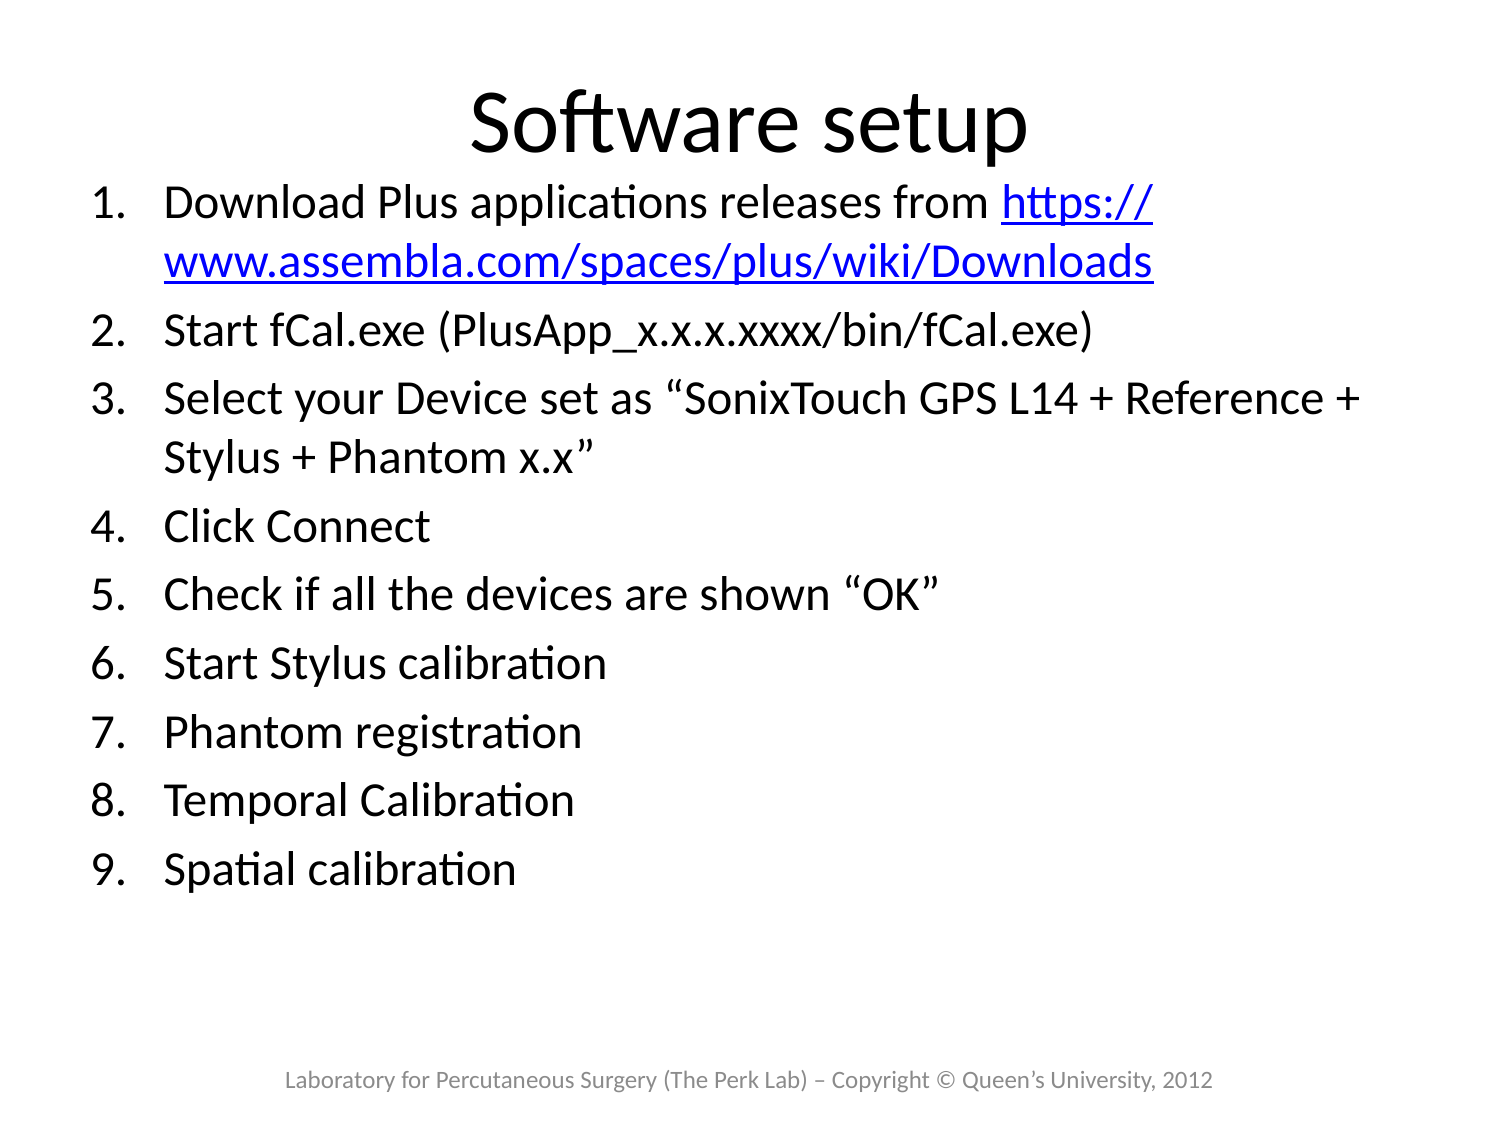

# Software setup
Download Plus applications releases from https://www.assembla.com/spaces/plus/wiki/Downloads
Start fCal.exe (PlusApp_x.x.x.xxxx/bin/fCal.exe)
Select your Device set as “SonixTouch GPS L14 + Reference + Stylus + Phantom x.x”
Click Connect
Check if all the devices are shown “OK”
Start Stylus calibration
Phantom registration
Temporal Calibration
Spatial calibration

Laboratory for Percutaneous Surgery (The Perk Lab) – Copyright © Queen’s University, 2012